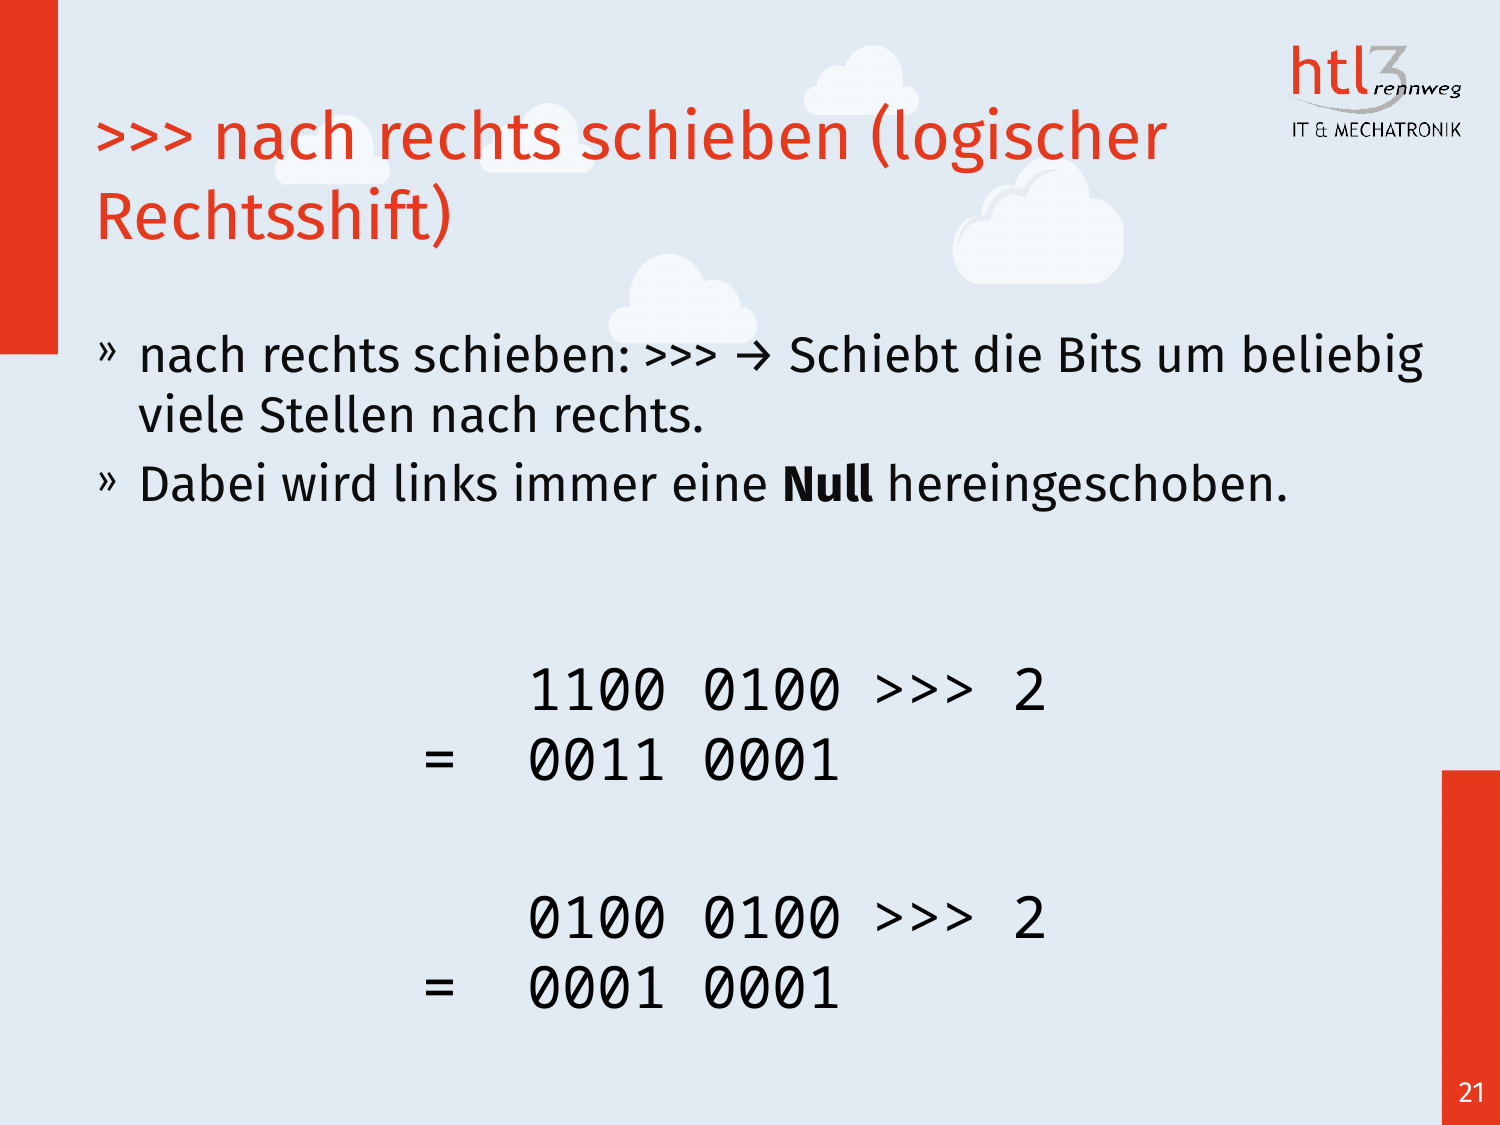

# >>> nach rechts schieben (logischer Rechtsshift)
nach rechts schieben: >>> → Schiebt die Bits um beliebig viele Stellen nach rechts.
Dabei wird links immer eine Null hereingeschoben.

   1100 0100	>>> 2
=  0011 0001
   0100 0100	>>> 2
=  0001 0001